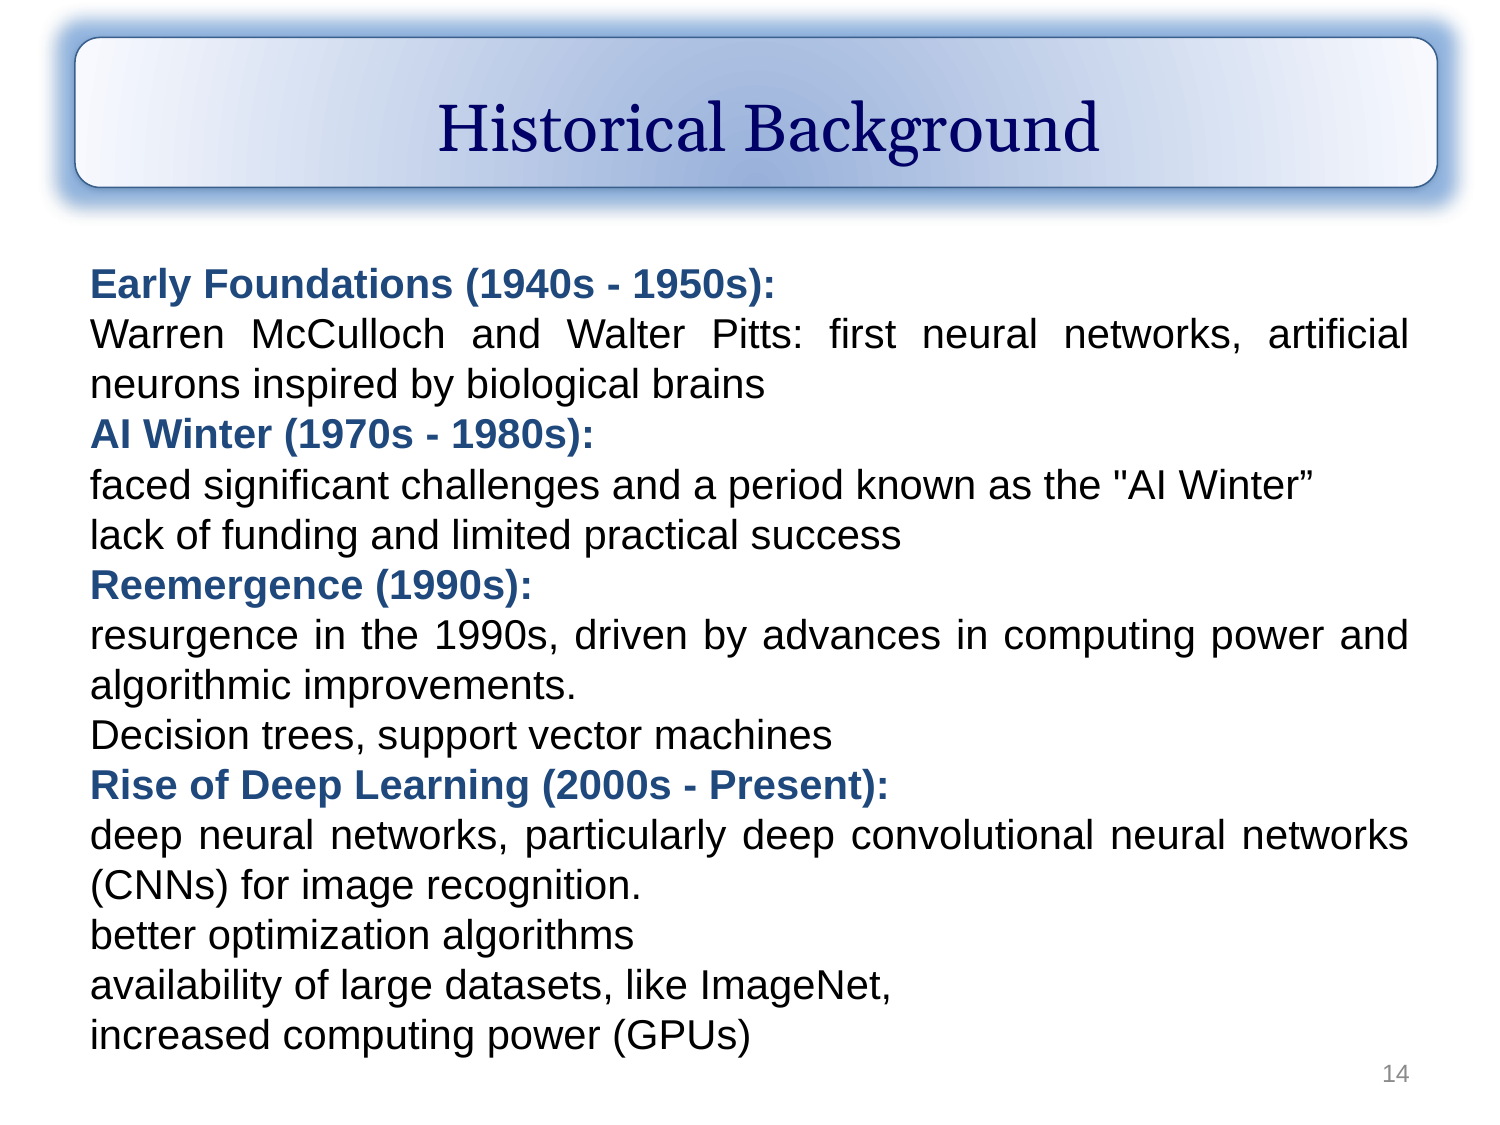

Historical Background
Early Foundations (1940s - 1950s):
Warren McCulloch and Walter Pitts: first neural networks, artificial neurons inspired by biological brains
AI Winter (1970s - 1980s):
faced significant challenges and a period known as the "AI Winter”
lack of funding and limited practical success
Reemergence (1990s):
resurgence in the 1990s, driven by advances in computing power and algorithmic improvements.
Decision trees, support vector machines
Rise of Deep Learning (2000s - Present):
deep neural networks, particularly deep convolutional neural networks (CNNs) for image recognition.
better optimization algorithms
availability of large datasets, like ImageNet,
increased computing power (GPUs)
14